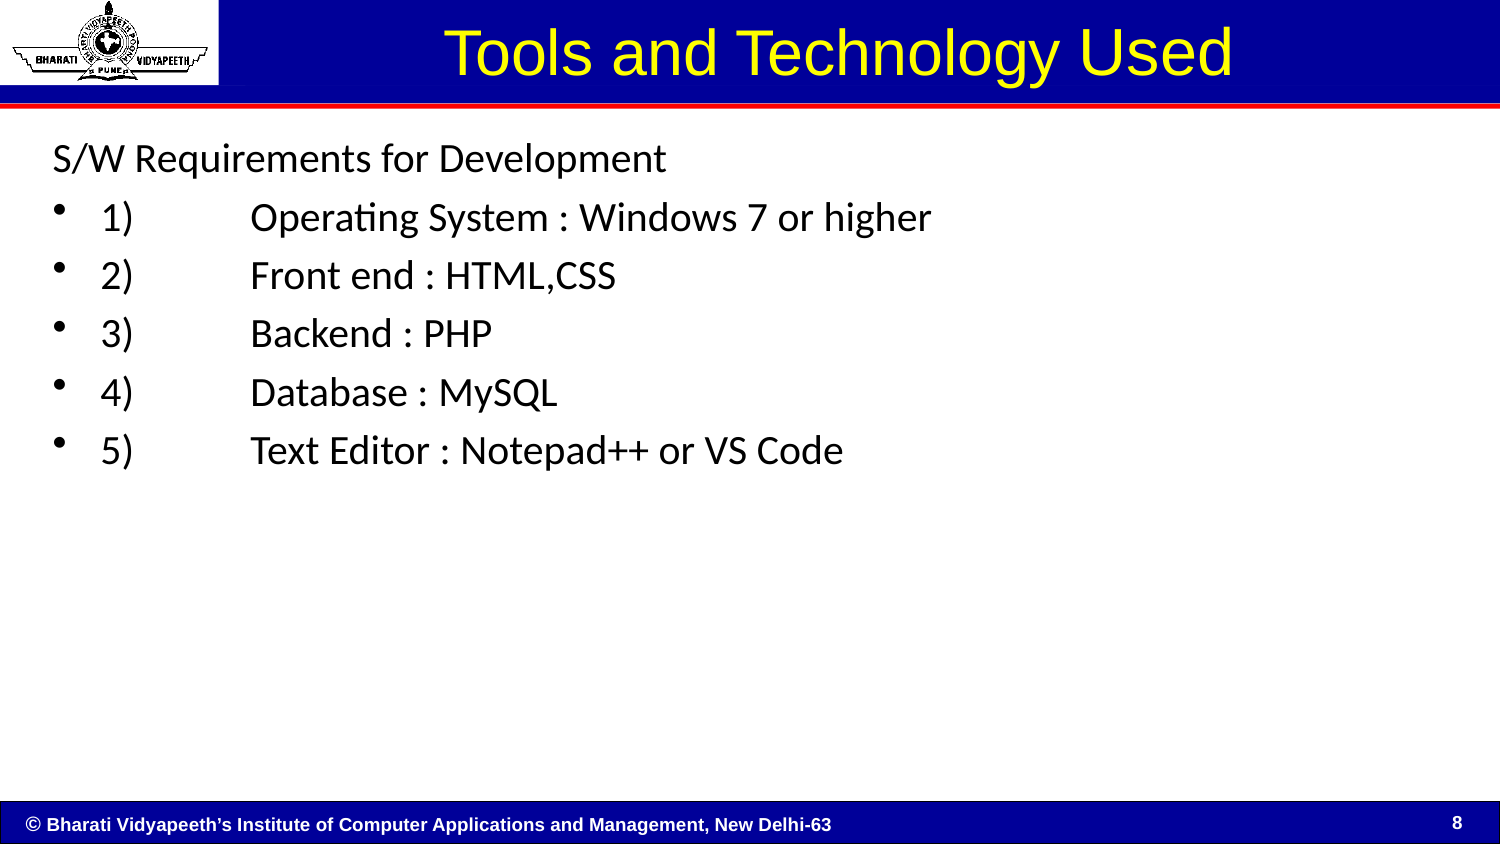

# Tools and Technology Used
S/W Requirements for Development
1)	Operating System : Windows 7 or higher
2)	Front end : HTML,CSS
3)	Backend : PHP
4)	Database : MySQL
5)	Text Editor : Notepad++ or VS Code